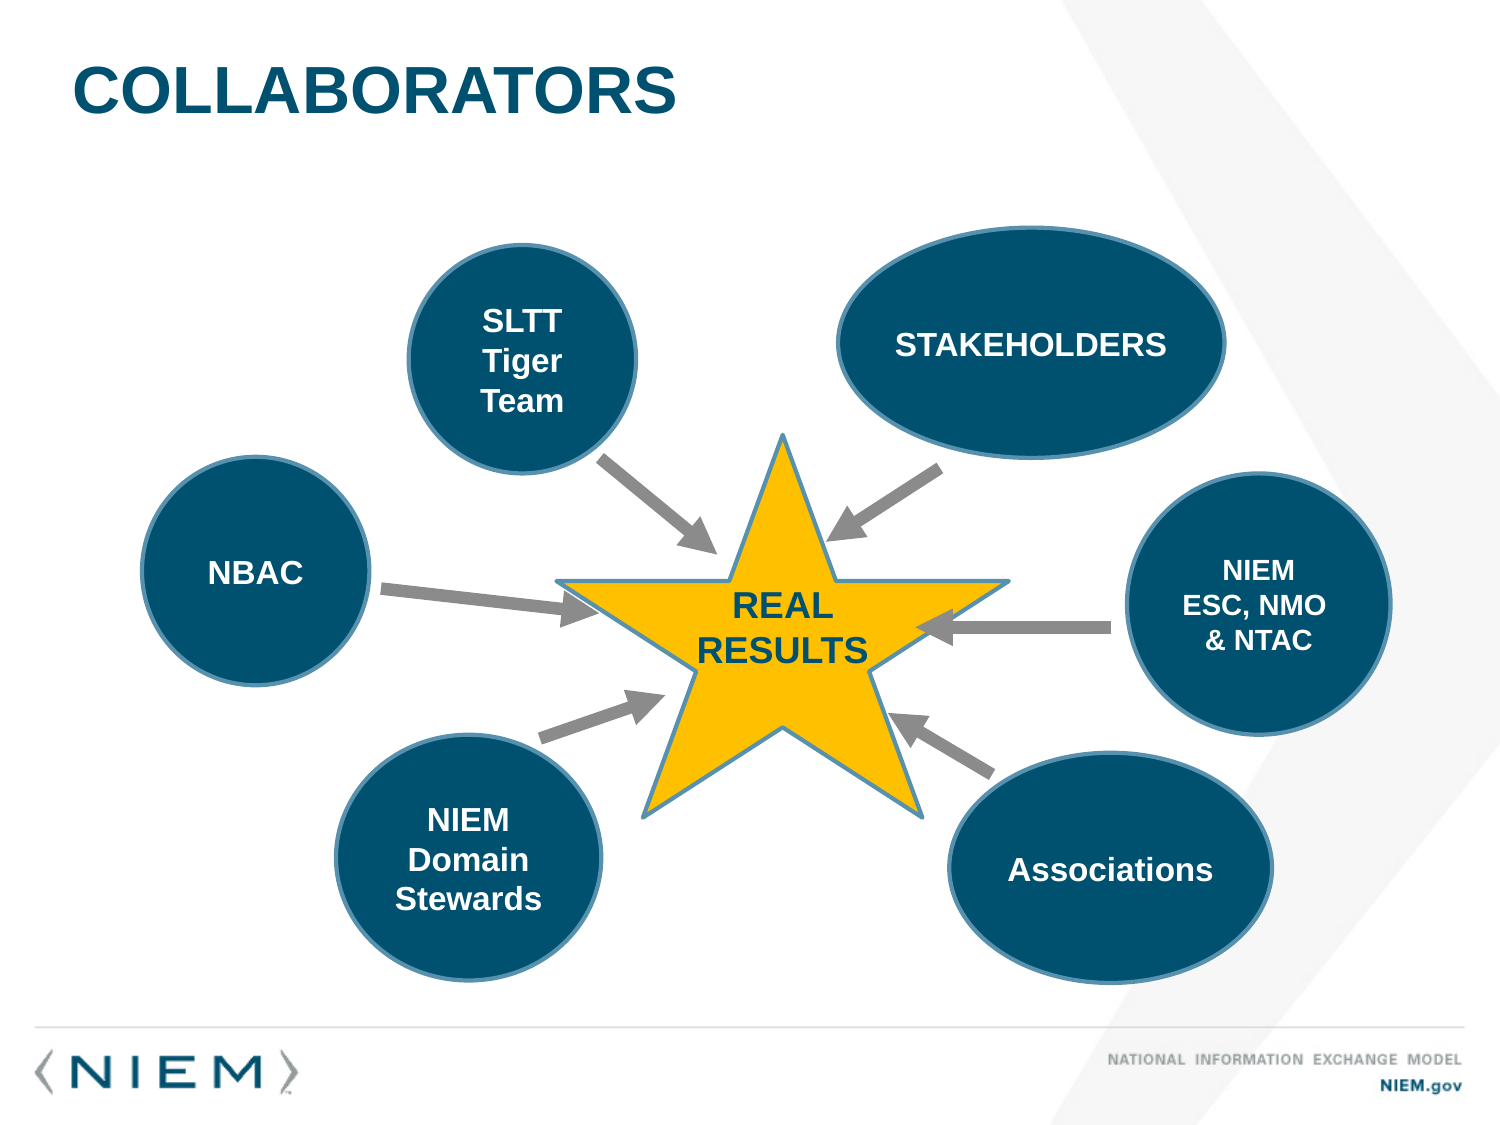

# Collaborators
STAKEHOLDERS
SLTT
Tiger Team
REAL RESULTS
NBAC
NIEM
ESC, NMO
& NTAC
NIEM
Domain
Stewards
Associations